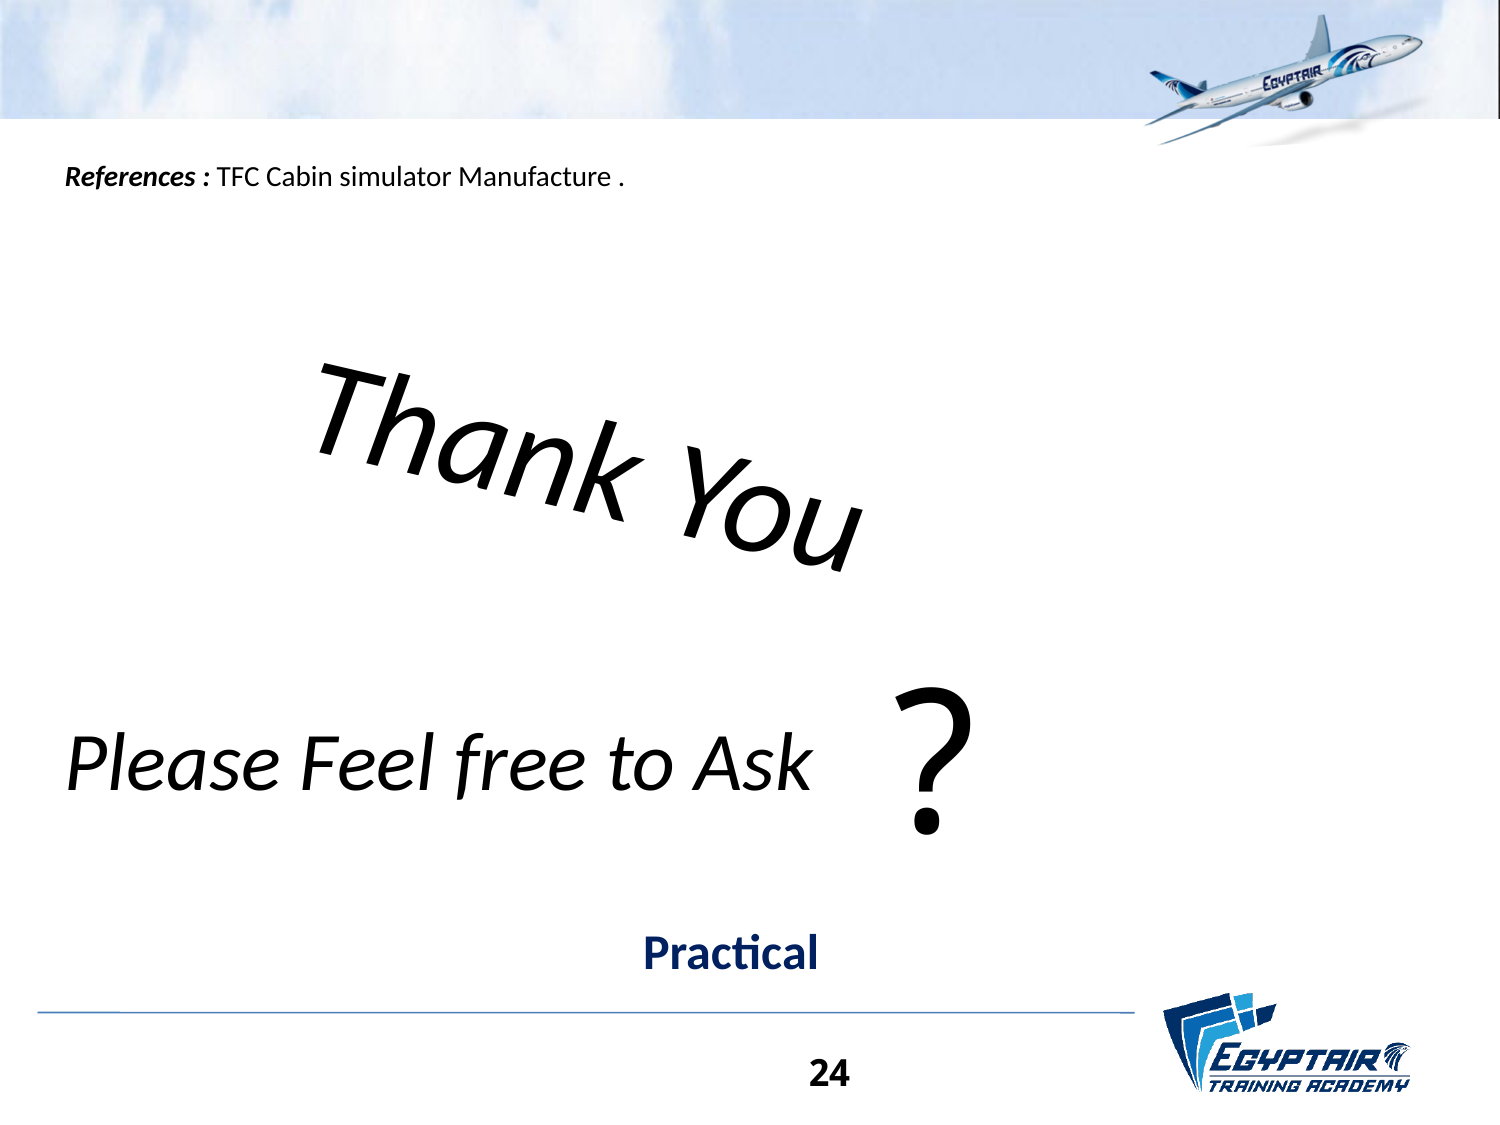

References : TFC Cabin simulator Manufacture .
Thank You
?
Please Feel free to Ask
Practical